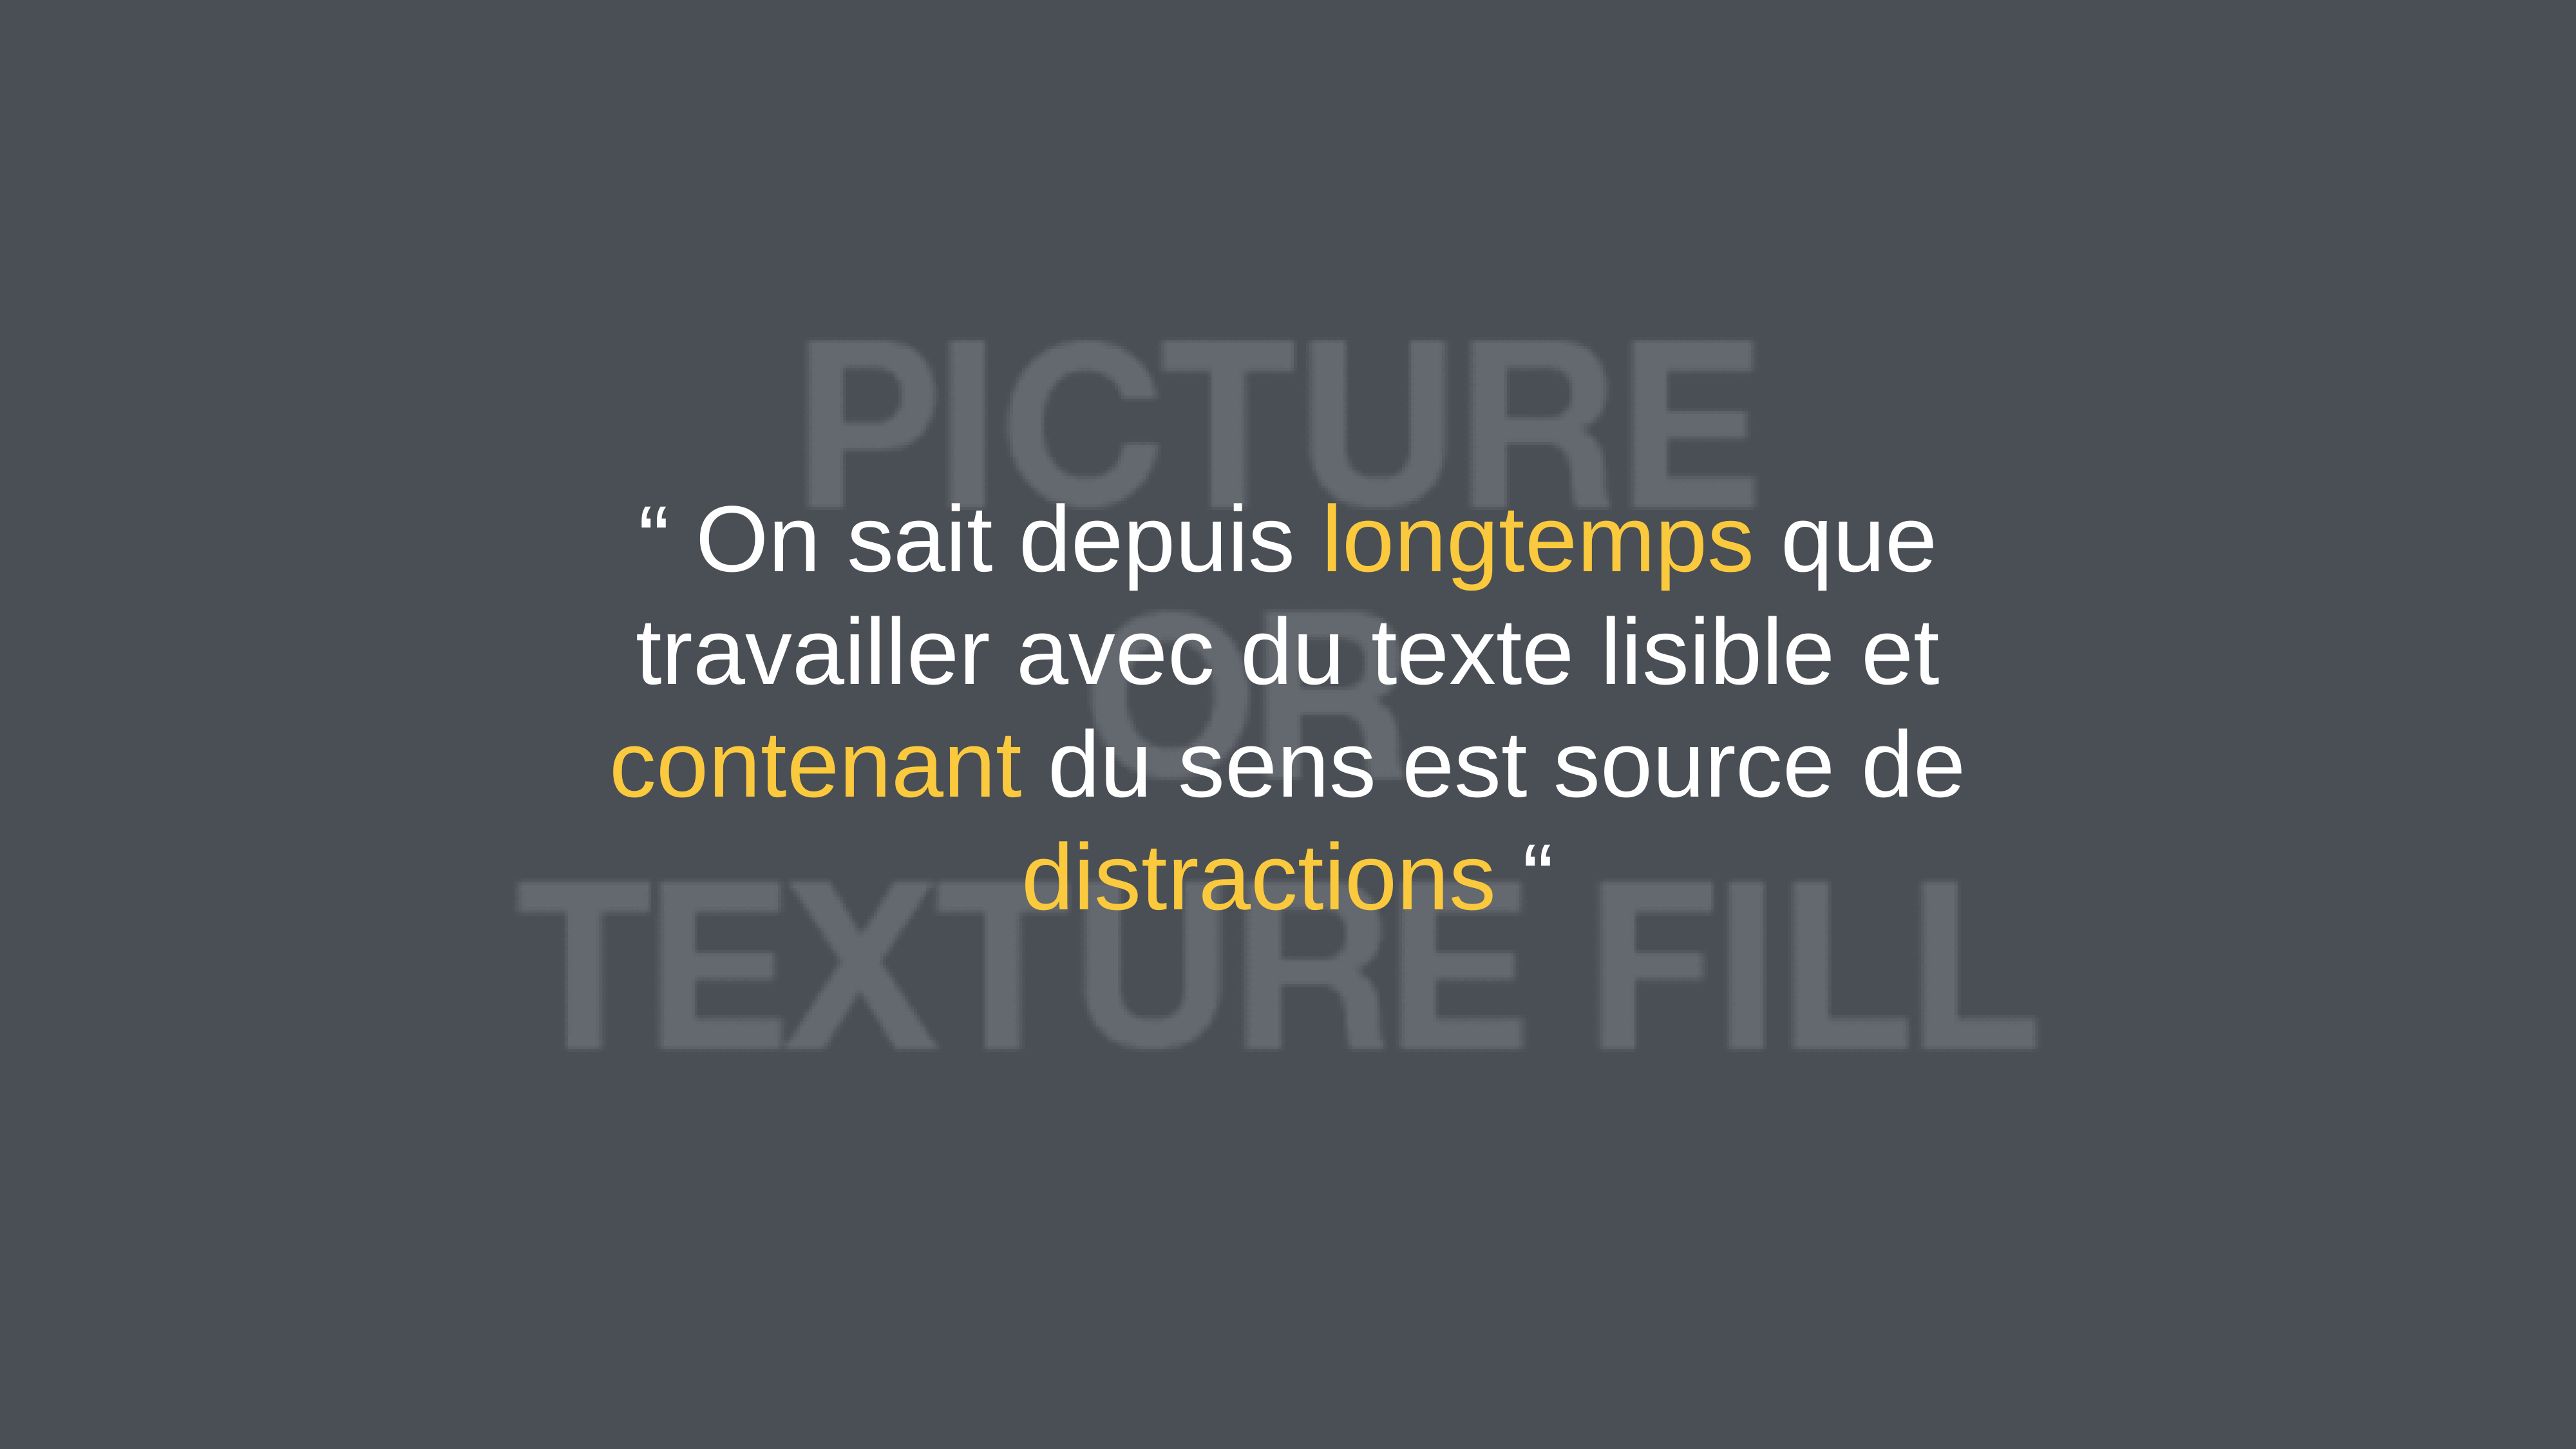

“ On sait depuis longtemps que travailler avec du texte lisible et contenant du sens est source de distractions “